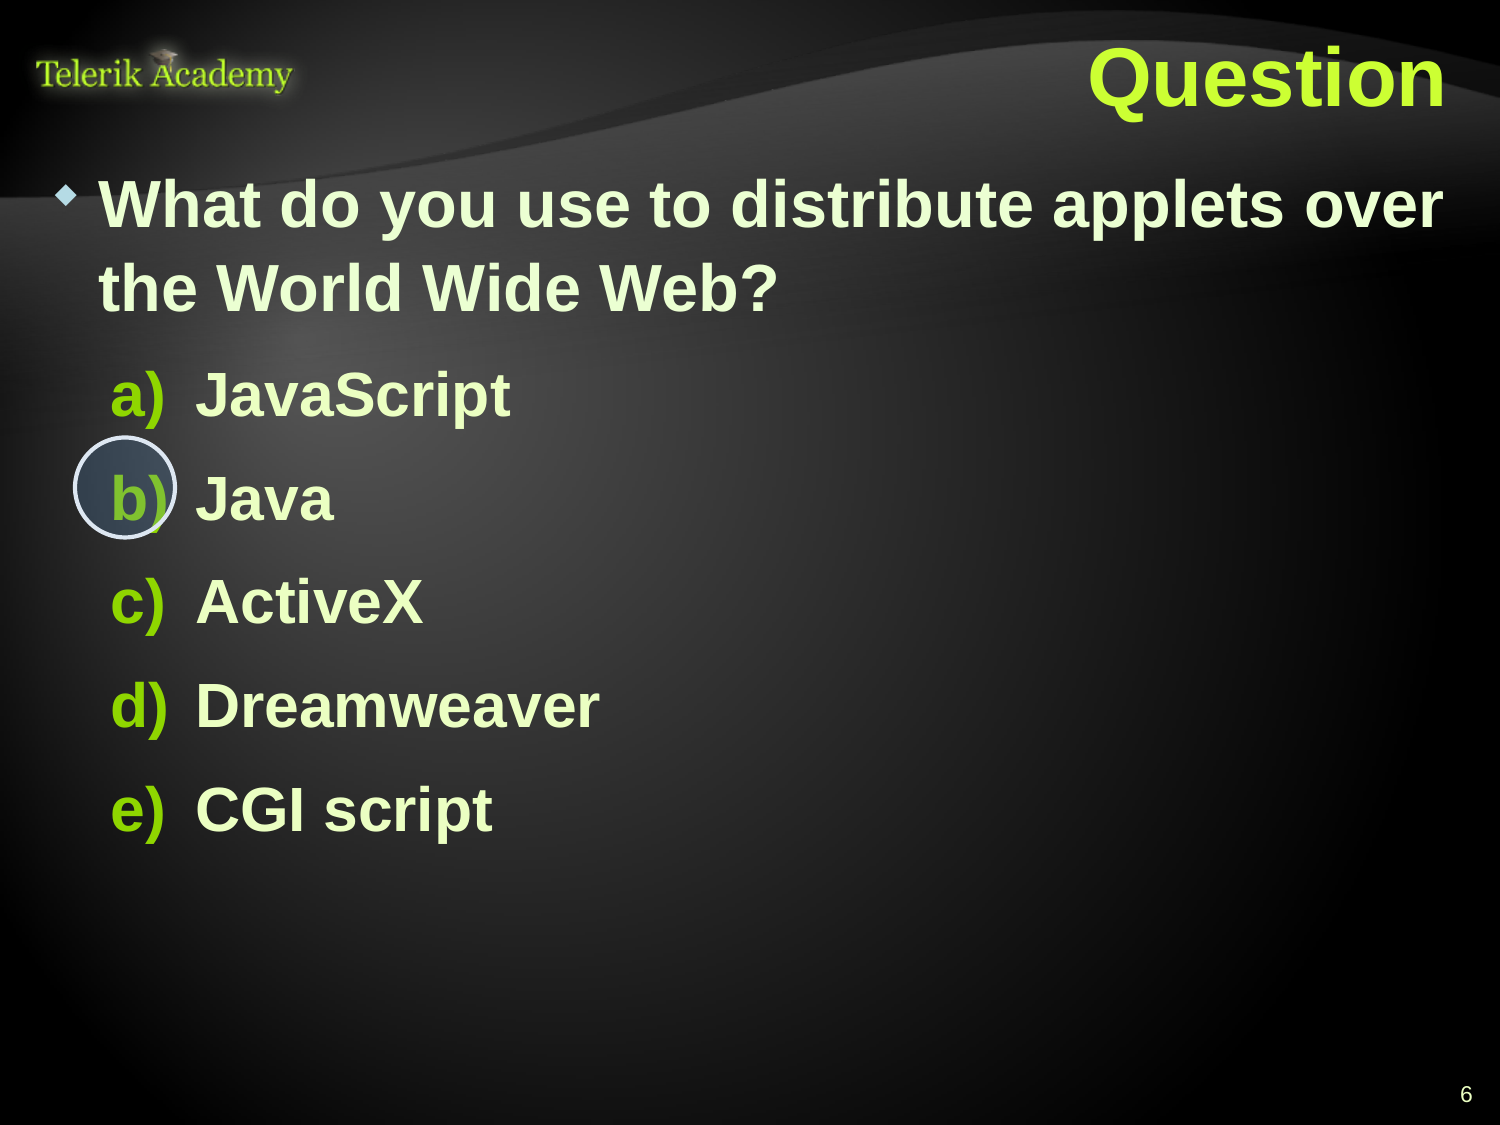

# Question
What do you use to distribute applets over the World Wide Web?
JavaScript
Java
ActiveX
Dreamweaver
CGI script

6